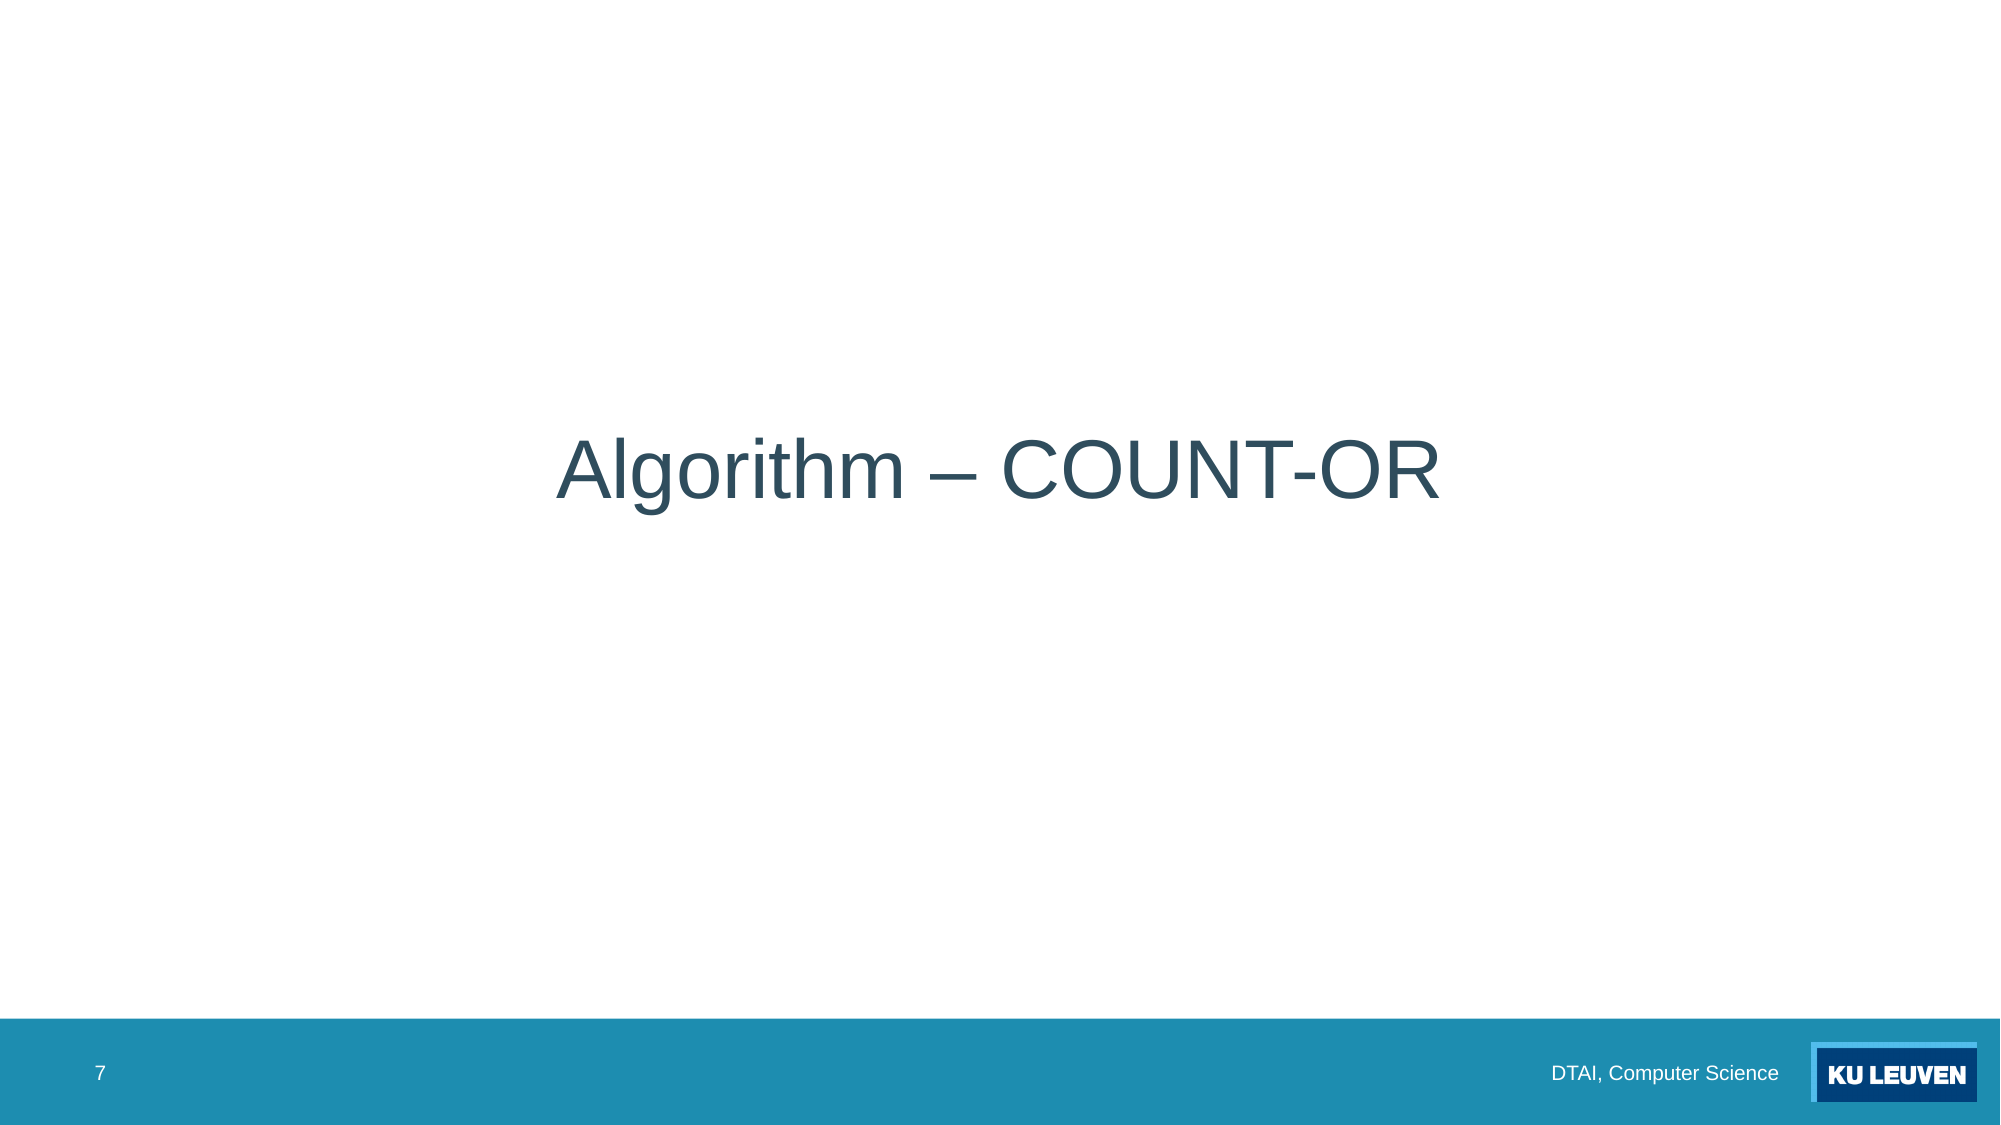

Algorithm – COUNT-OR
7
DTAI, Computer Science